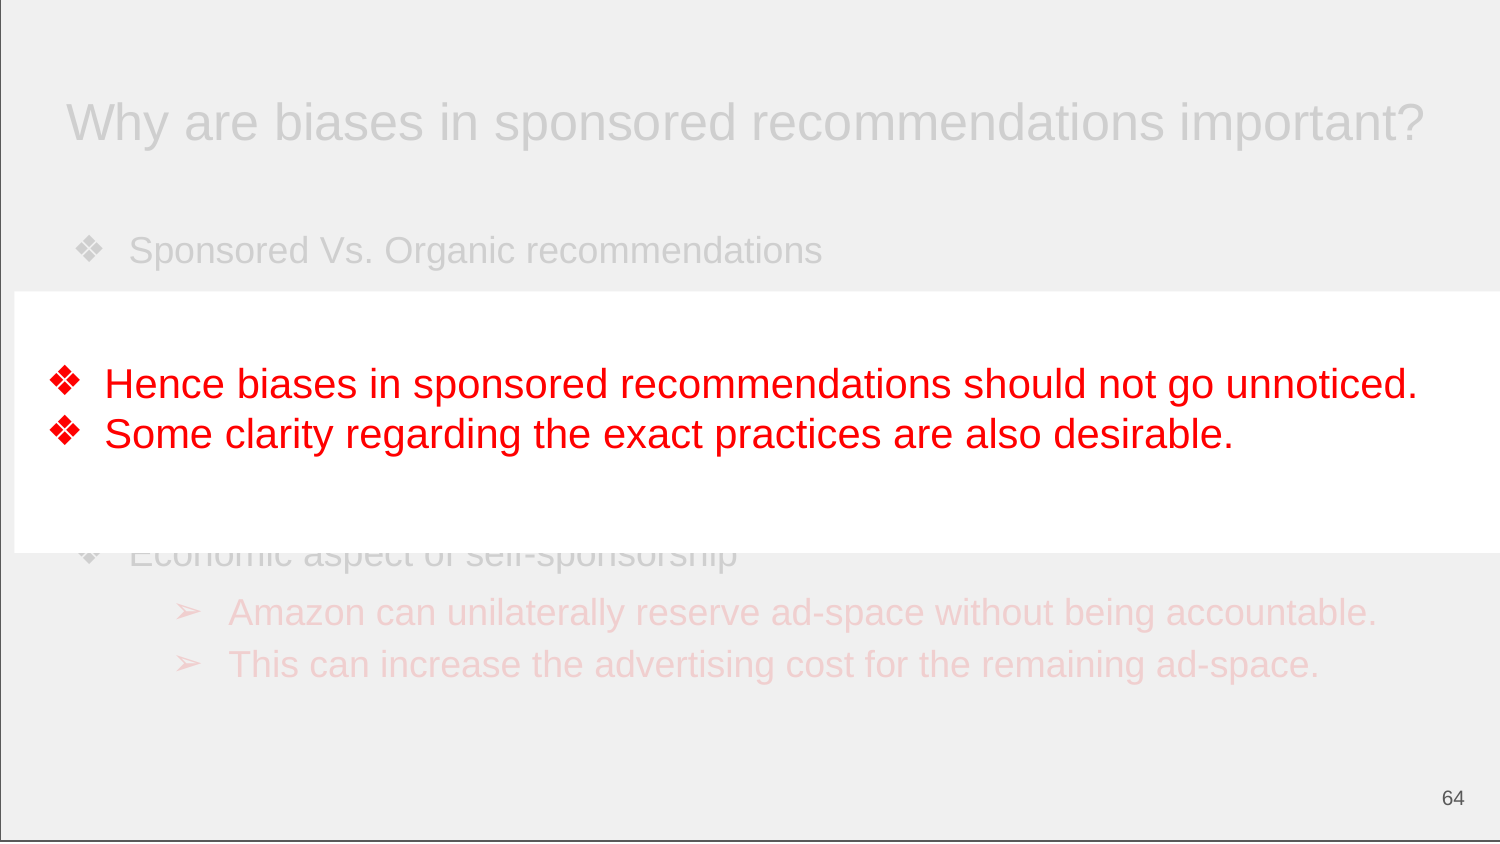

# Why are biases in sponsored recommendations important?
Sponsored Vs. Organic recommendations

Economic aspect of self-sponsorship

Sponsored recommendations ought to be different from organic ones.
How much deviation is desirable?
They can have delayed impact on organic recommendations.

Hence biases in sponsored recommendations should not go unnoticed.
Some clarity regarding the exact practices are also desirable.
Amazon can unilaterally reserve ad-space without being accountable.
This can increase the advertising cost for the remaining ad-space.

64